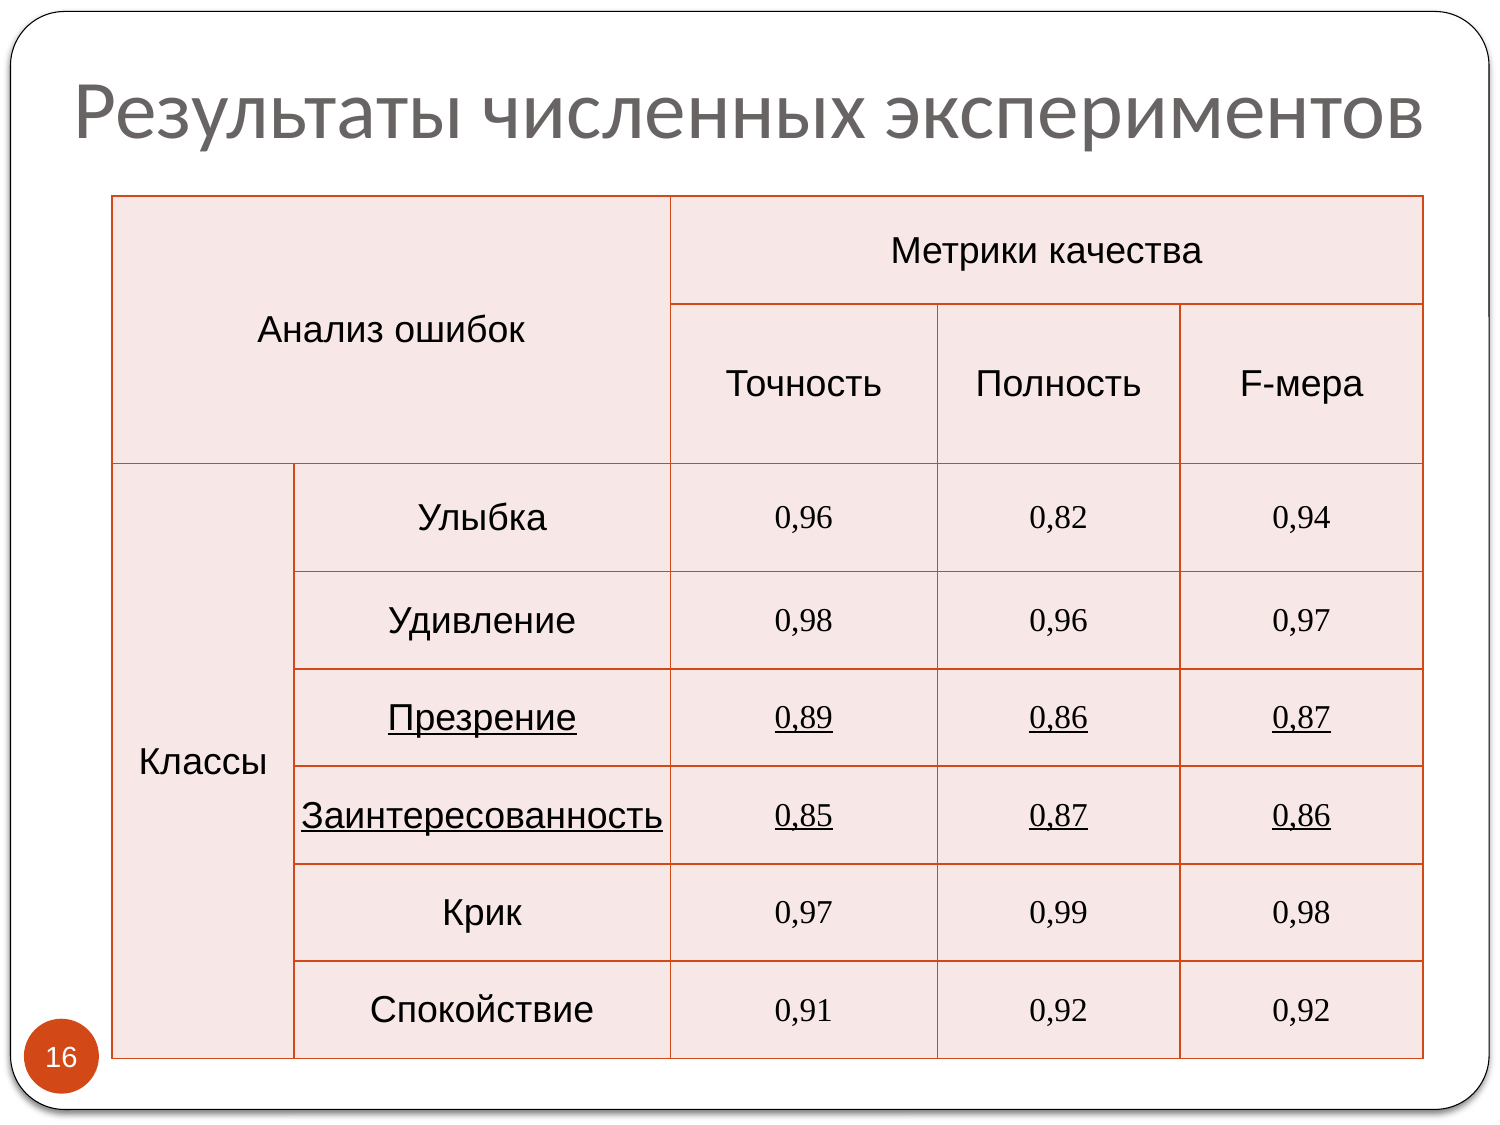

# Результаты численных экспериментов
| Анализ ошибок |  | Метрики качества |  |  |
| --- | --- | --- | --- | --- |
|  |  | Точность | Полность | F-мера |
| Классы | Улыбка | 0,96 | 0,82 | 0,94 |
|  | Удивление | 0,98 | 0,96 | 0,97 |
|  | Презрение | 0,89 | 0,86 | 0,87 |
|  | Заинтересованность | 0,85 | 0,87 | 0,86 |
|  | Крик | 0,97 | 0,99 | 0,98 |
|  | Спокойствие | 0,91 | 0,92 | 0,92 |
16